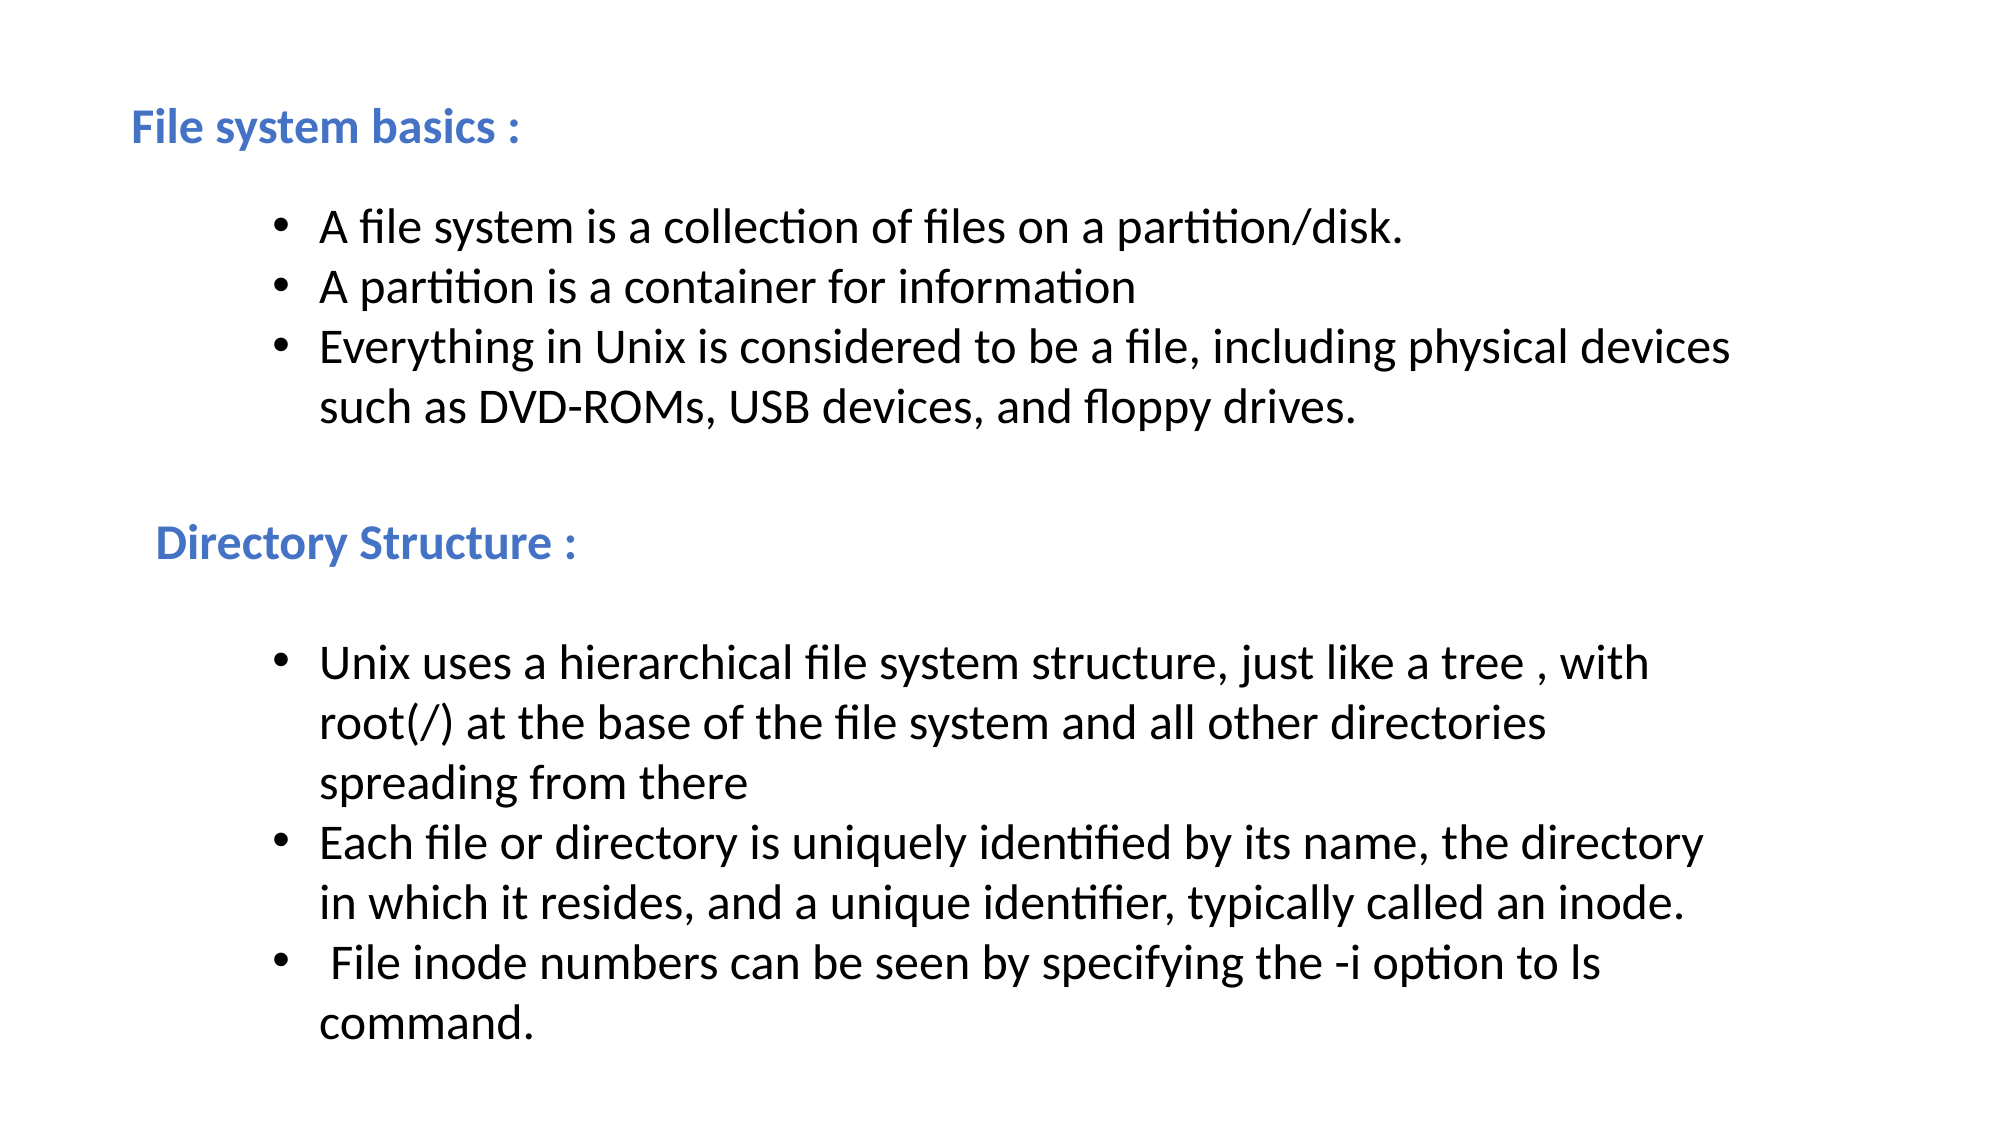

File system basics :
A file system is a collection of files on a partition/disk.
A partition is a container for information
Everything in Unix is considered to be a file, including physical devices such as DVD-ROMs, USB devices, and floppy drives.
Directory Structure :
Unix uses a hierarchical file system structure, just like a tree , with root(/) at the base of the file system and all other directories spreading from there
Each file or directory is uniquely identified by its name, the directory in which it resides, and a unique identifier, typically called an inode.
 File inode numbers can be seen by specifying the -i option to ls command.